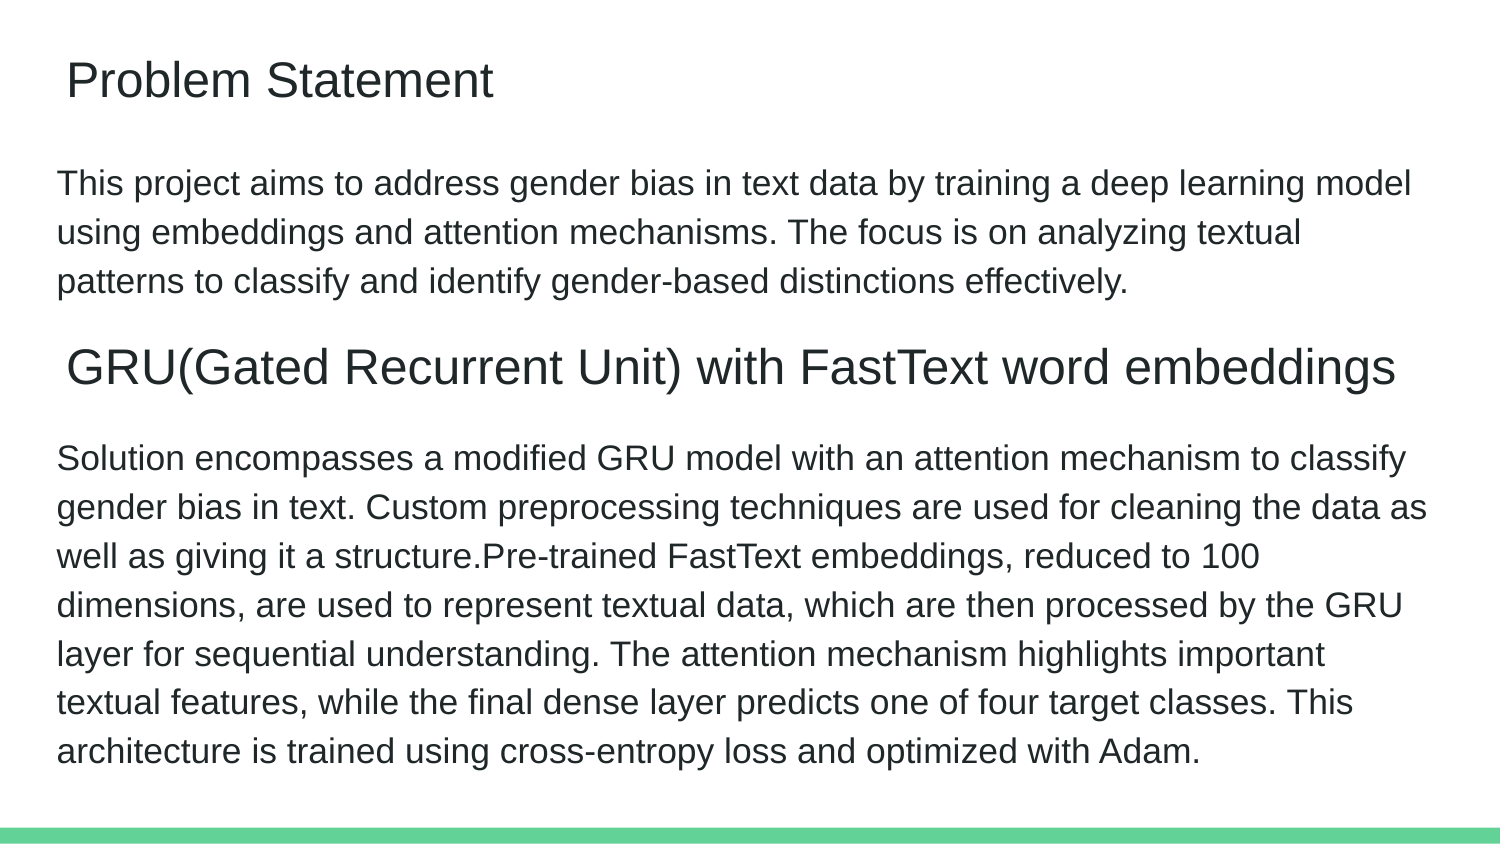

# Problem Statement
This project aims to address gender bias in text data by training a deep learning model using embeddings and attention mechanisms. The focus is on analyzing textual patterns to classify and identify gender-based distinctions effectively.
GRU(Gated Recurrent Unit) with FastText word embeddings
Solution encompasses a modified GRU model with an attention mechanism to classify gender bias in text. Custom preprocessing techniques are used for cleaning the data as well as giving it a structure.Pre-trained FastText embeddings, reduced to 100 dimensions, are used to represent textual data, which are then processed by the GRU layer for sequential understanding. The attention mechanism highlights important textual features, while the final dense layer predicts one of four target classes. This architecture is trained using cross-entropy loss and optimized with Adam.